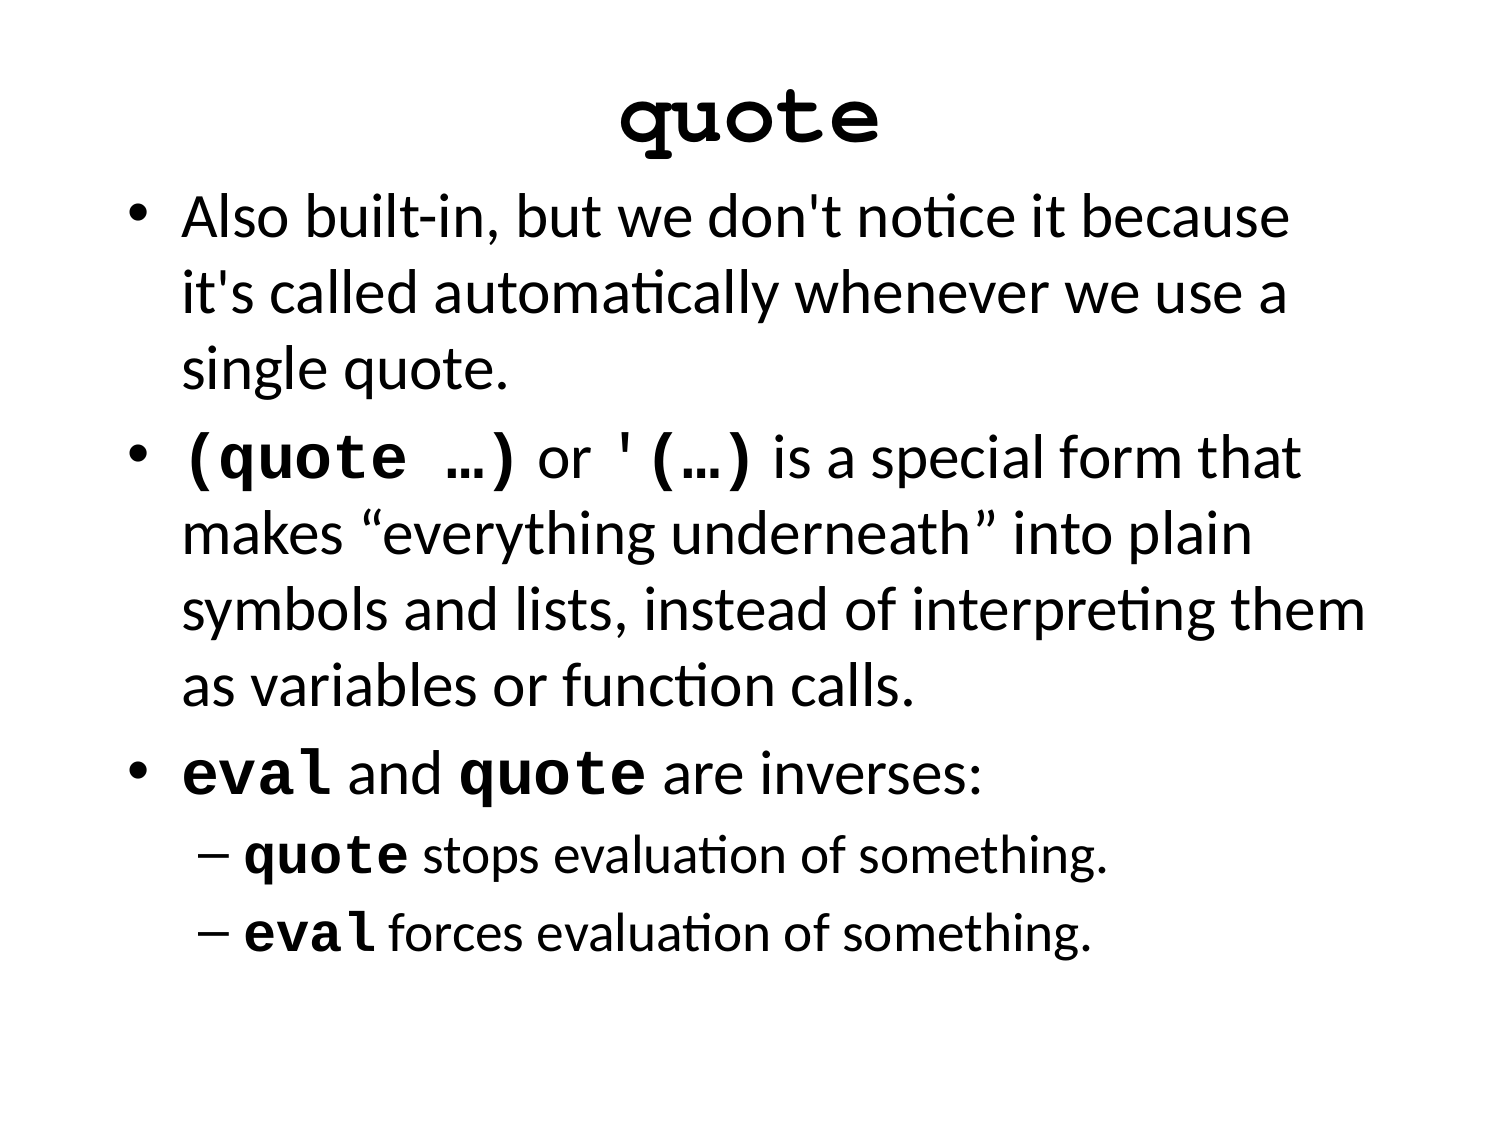

# quote
Also built-in, but we don't notice it because it's called automatically whenever we use a single quote.
(quote …) or '(…) is a special form that makes “everything underneath” into plain symbols and lists, instead of interpreting them as variables or function calls.
eval and quote are inverses:
quote stops evaluation of something.
eval forces evaluation of something.